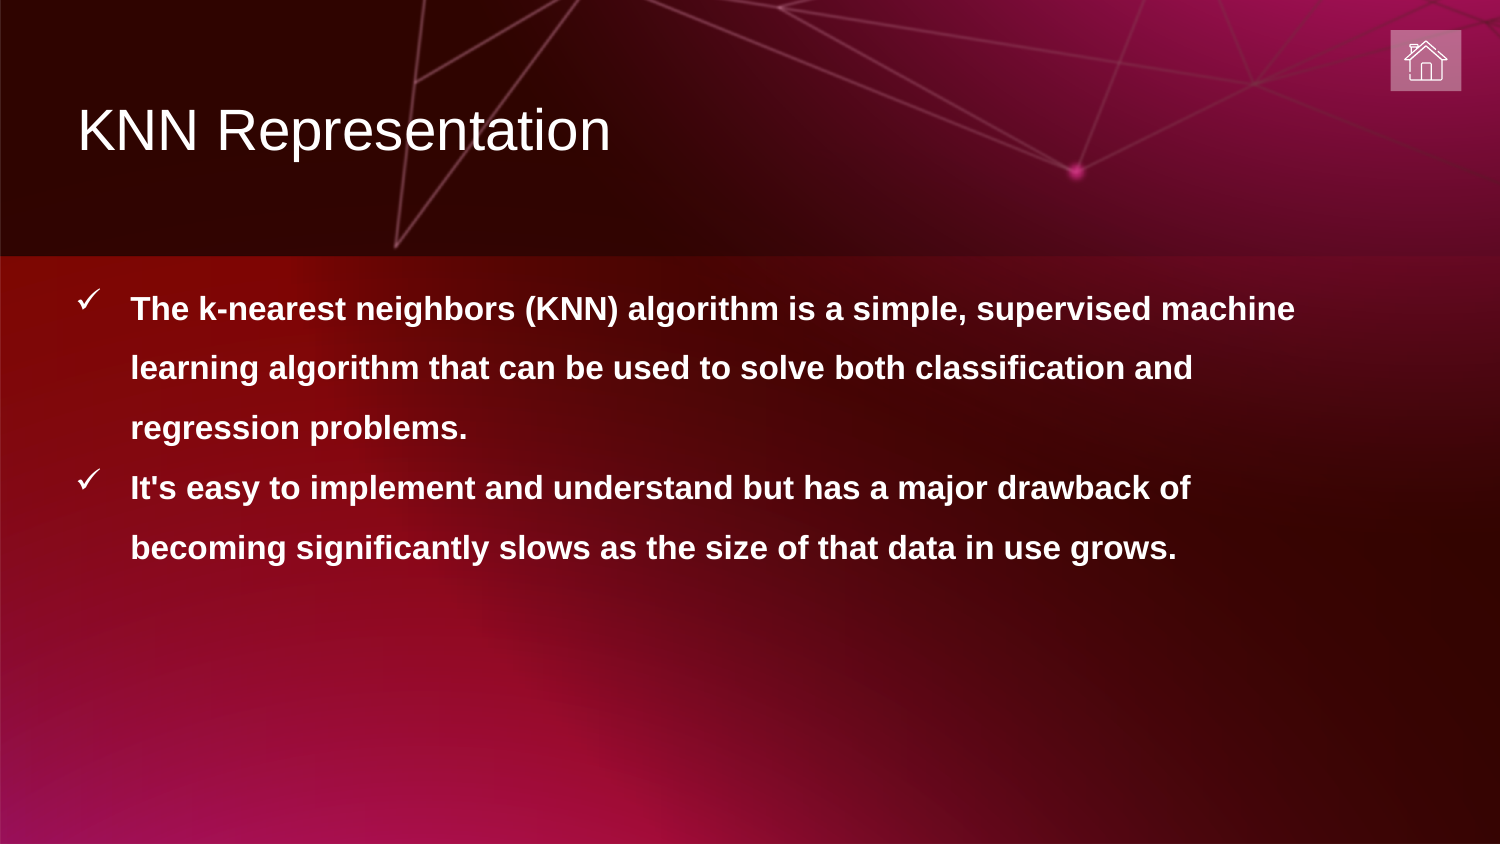

KNN Representation
The k-nearest neighbors (KNN) algorithm is a simple, supervised machine learning algorithm that can be used to solve both classification and regression problems.
It's easy to implement and understand but has a major drawback of becoming significantly slows as the size of that data in use grows.